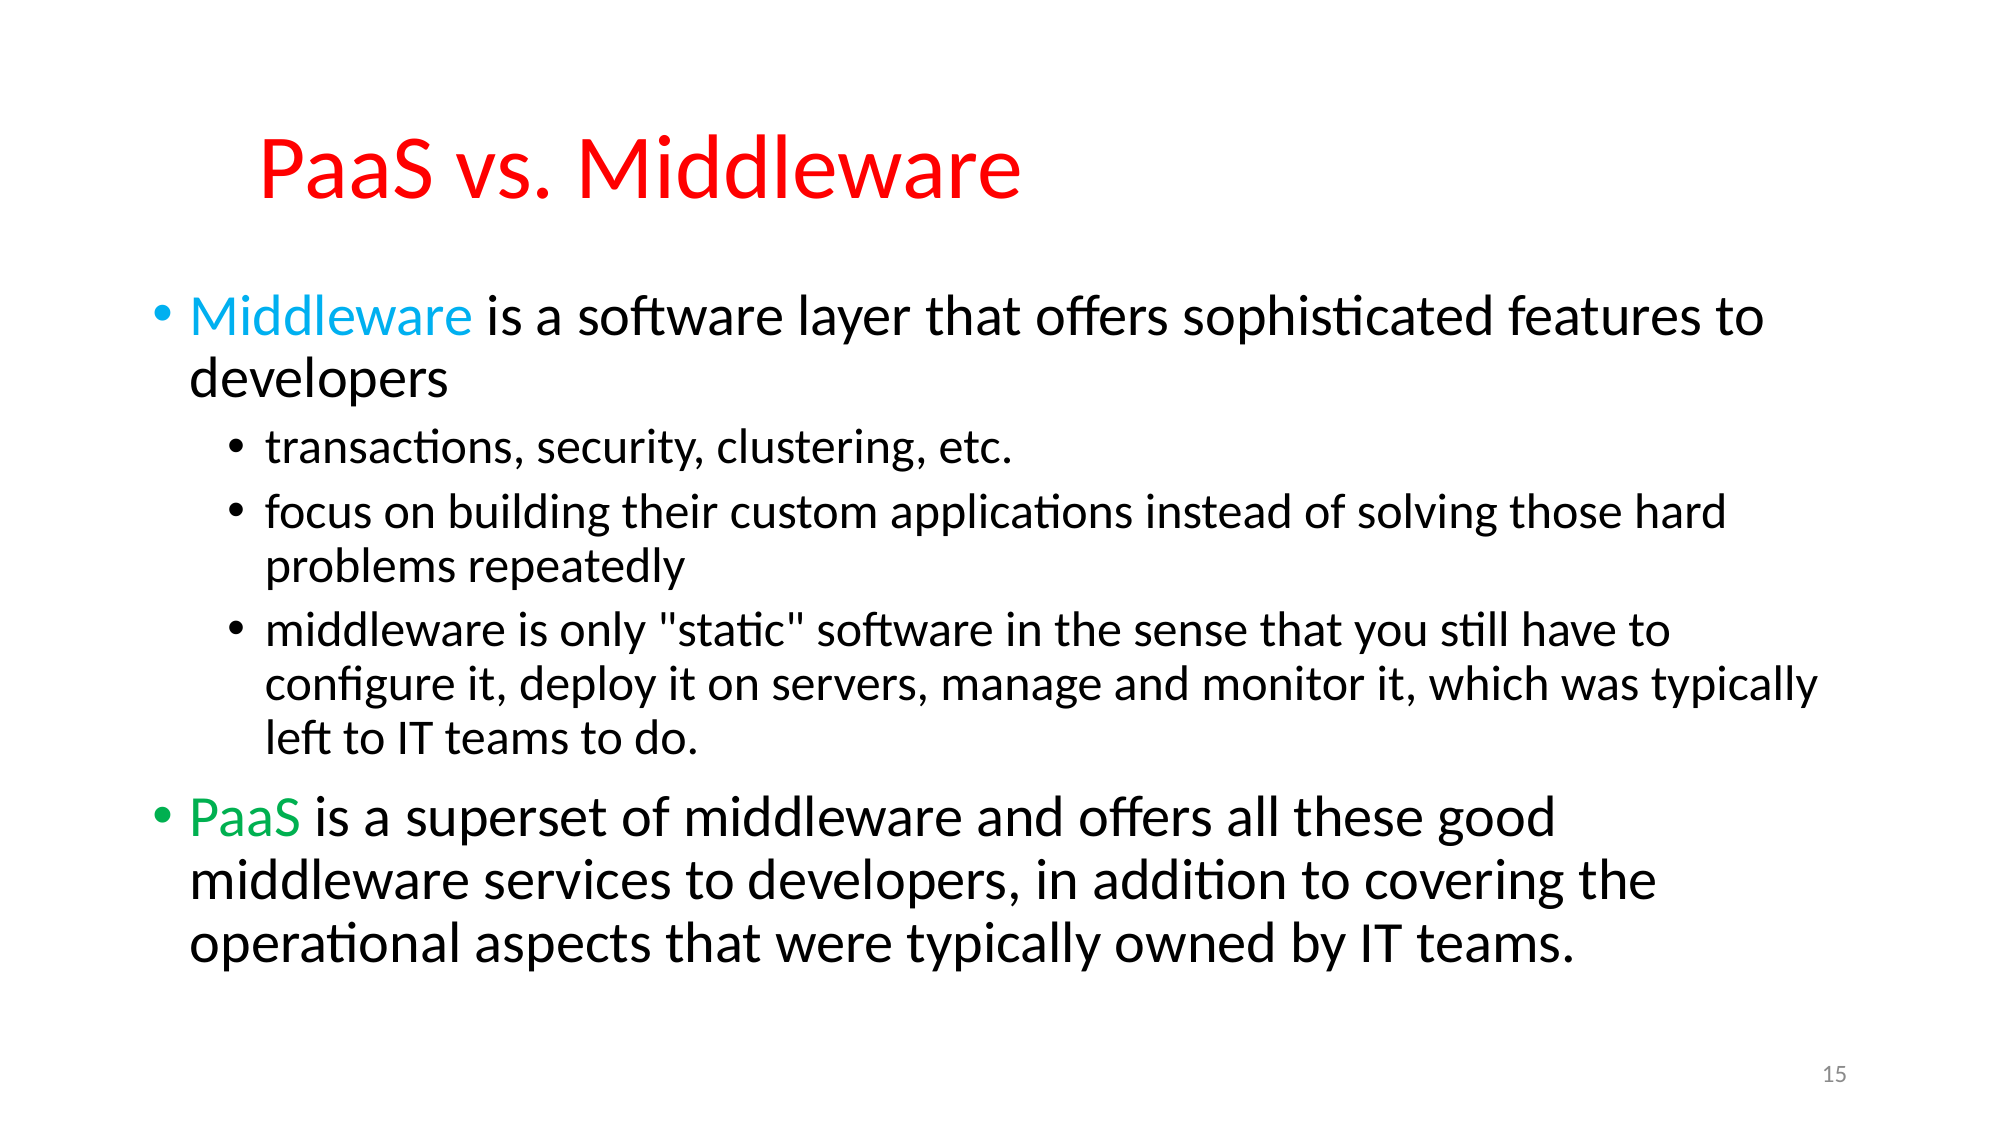

# PaaS vs. Middleware
Middleware is a software layer that offers sophisticated features to developers
transactions, security, clustering, etc.
focus on building their custom applications instead of solving those hard problems repeatedly
middleware is only "static" software in the sense that you still have to configure it, deploy it on servers, manage and monitor it, which was typically left to IT teams to do.
PaaS is a superset of middleware and offers all these good middleware services to developers, in addition to covering the operational aspects that were typically owned by IT teams.

15